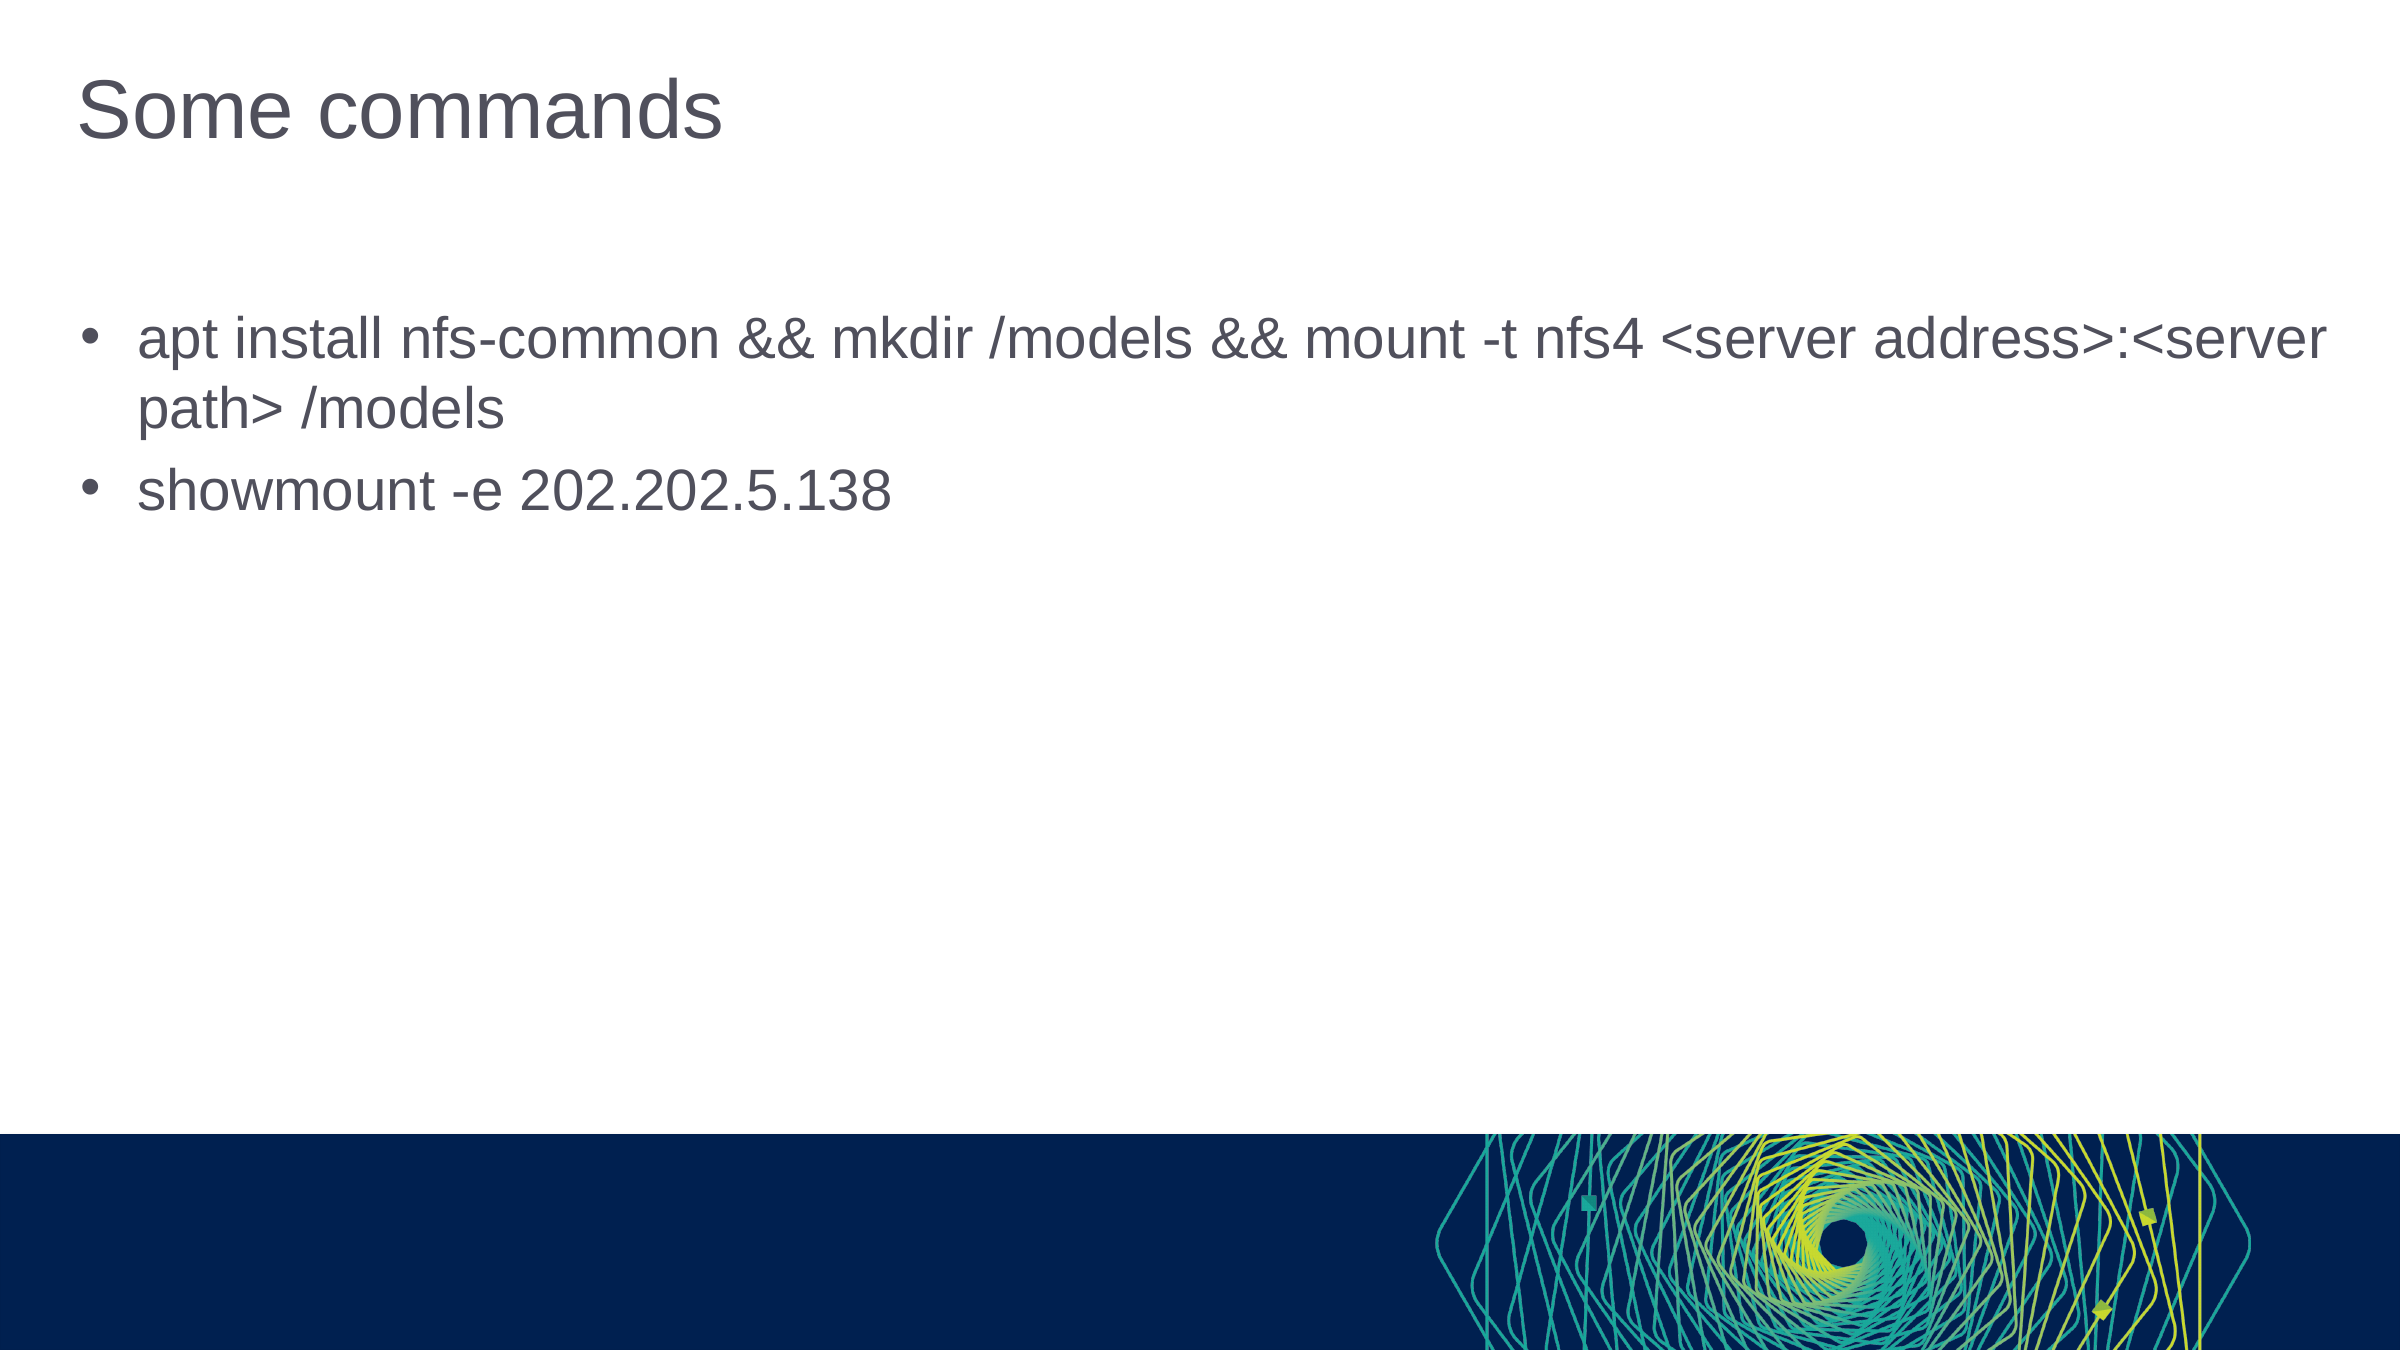

# Some commands
apt install nfs-common && mkdir /models && mount -t nfs4 <server address>:<server path> /models
showmount -e 202.202.5.138